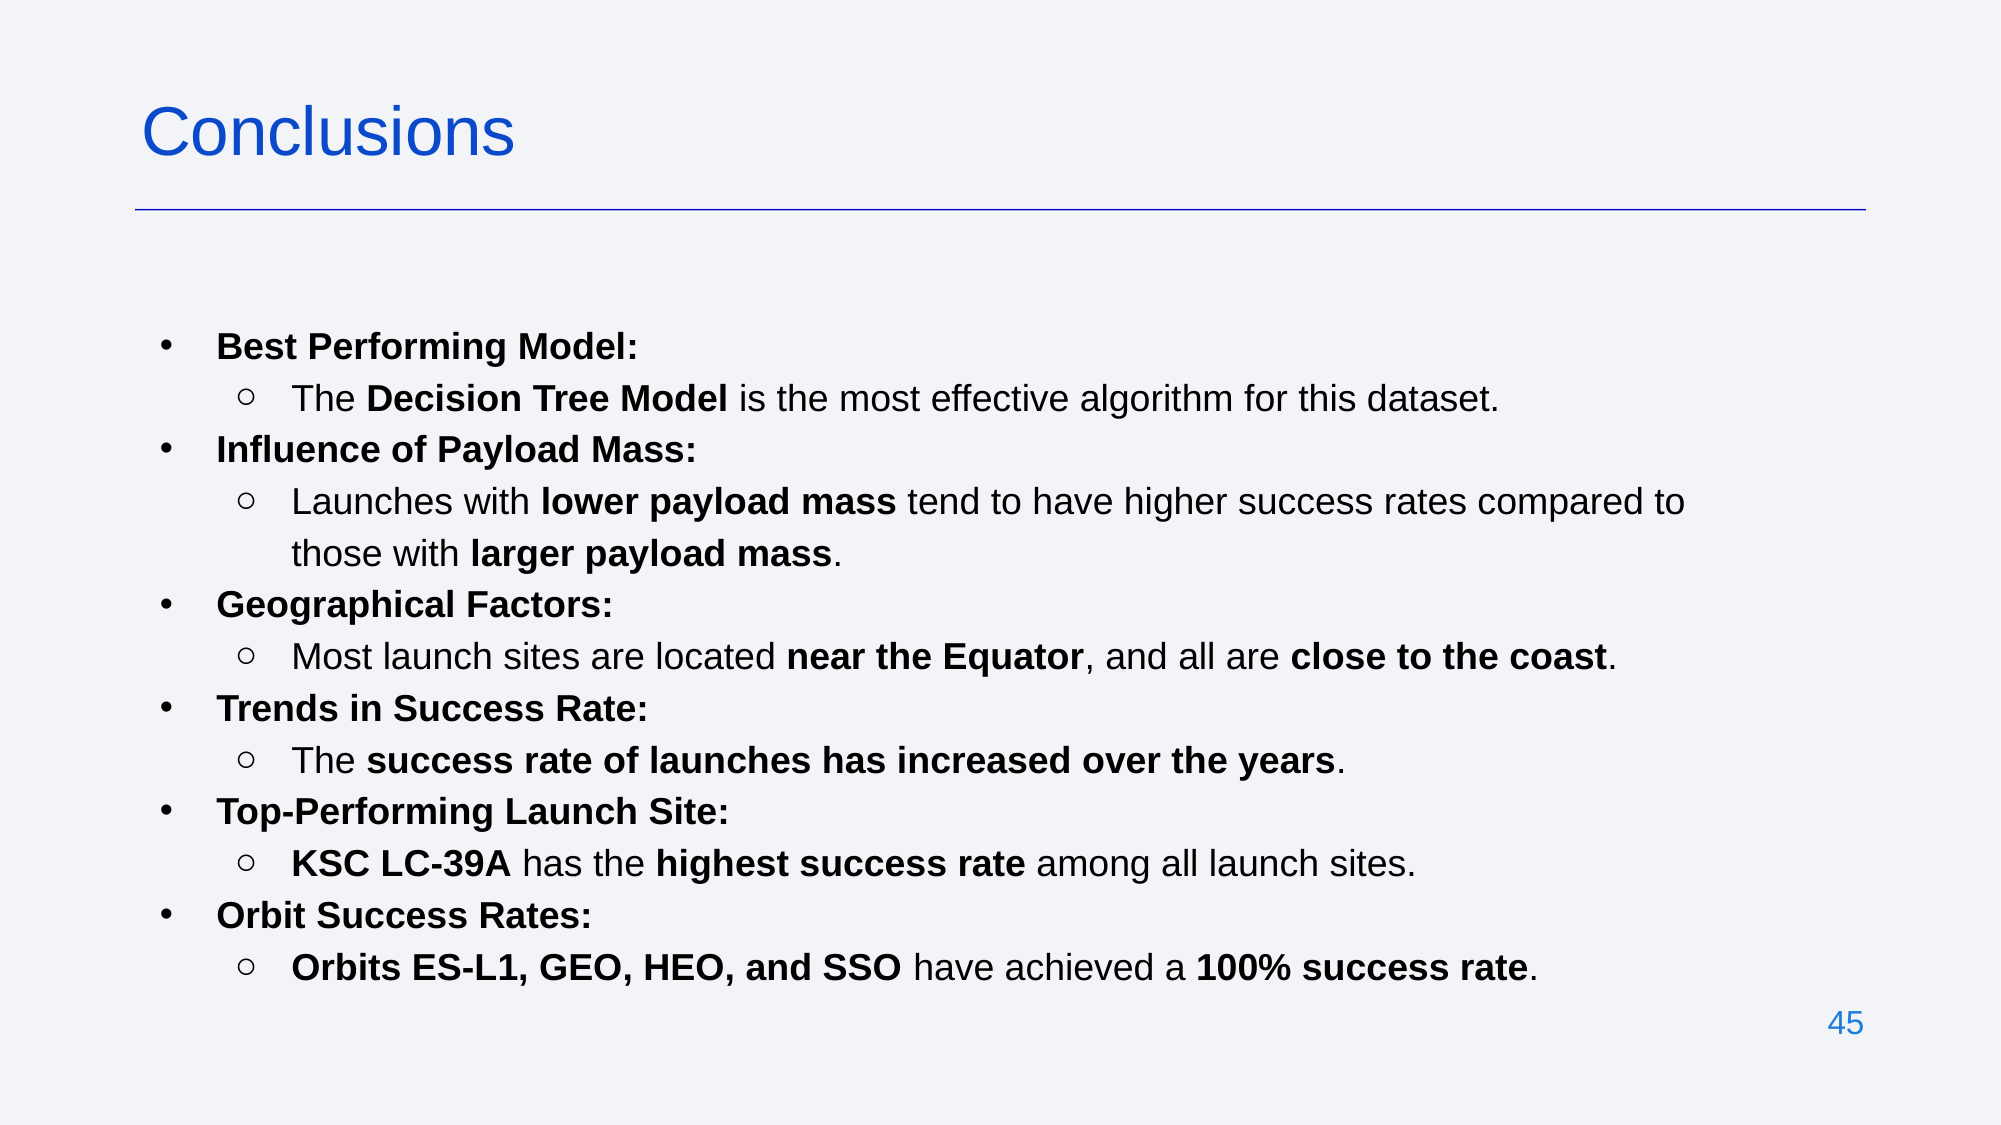

Conclusions
Best Performing Model:
The Decision Tree Model is the most effective algorithm for this dataset.
Influence of Payload Mass:
Launches with lower payload mass tend to have higher success rates compared to those with larger payload mass.
Geographical Factors:
Most launch sites are located near the Equator, and all are close to the coast.
Trends in Success Rate:
The success rate of launches has increased over the years.
Top-Performing Launch Site:
KSC LC-39A has the highest success rate among all launch sites.
Orbit Success Rates:
Orbits ES-L1, GEO, HEO, and SSO have achieved a 100% success rate.
45